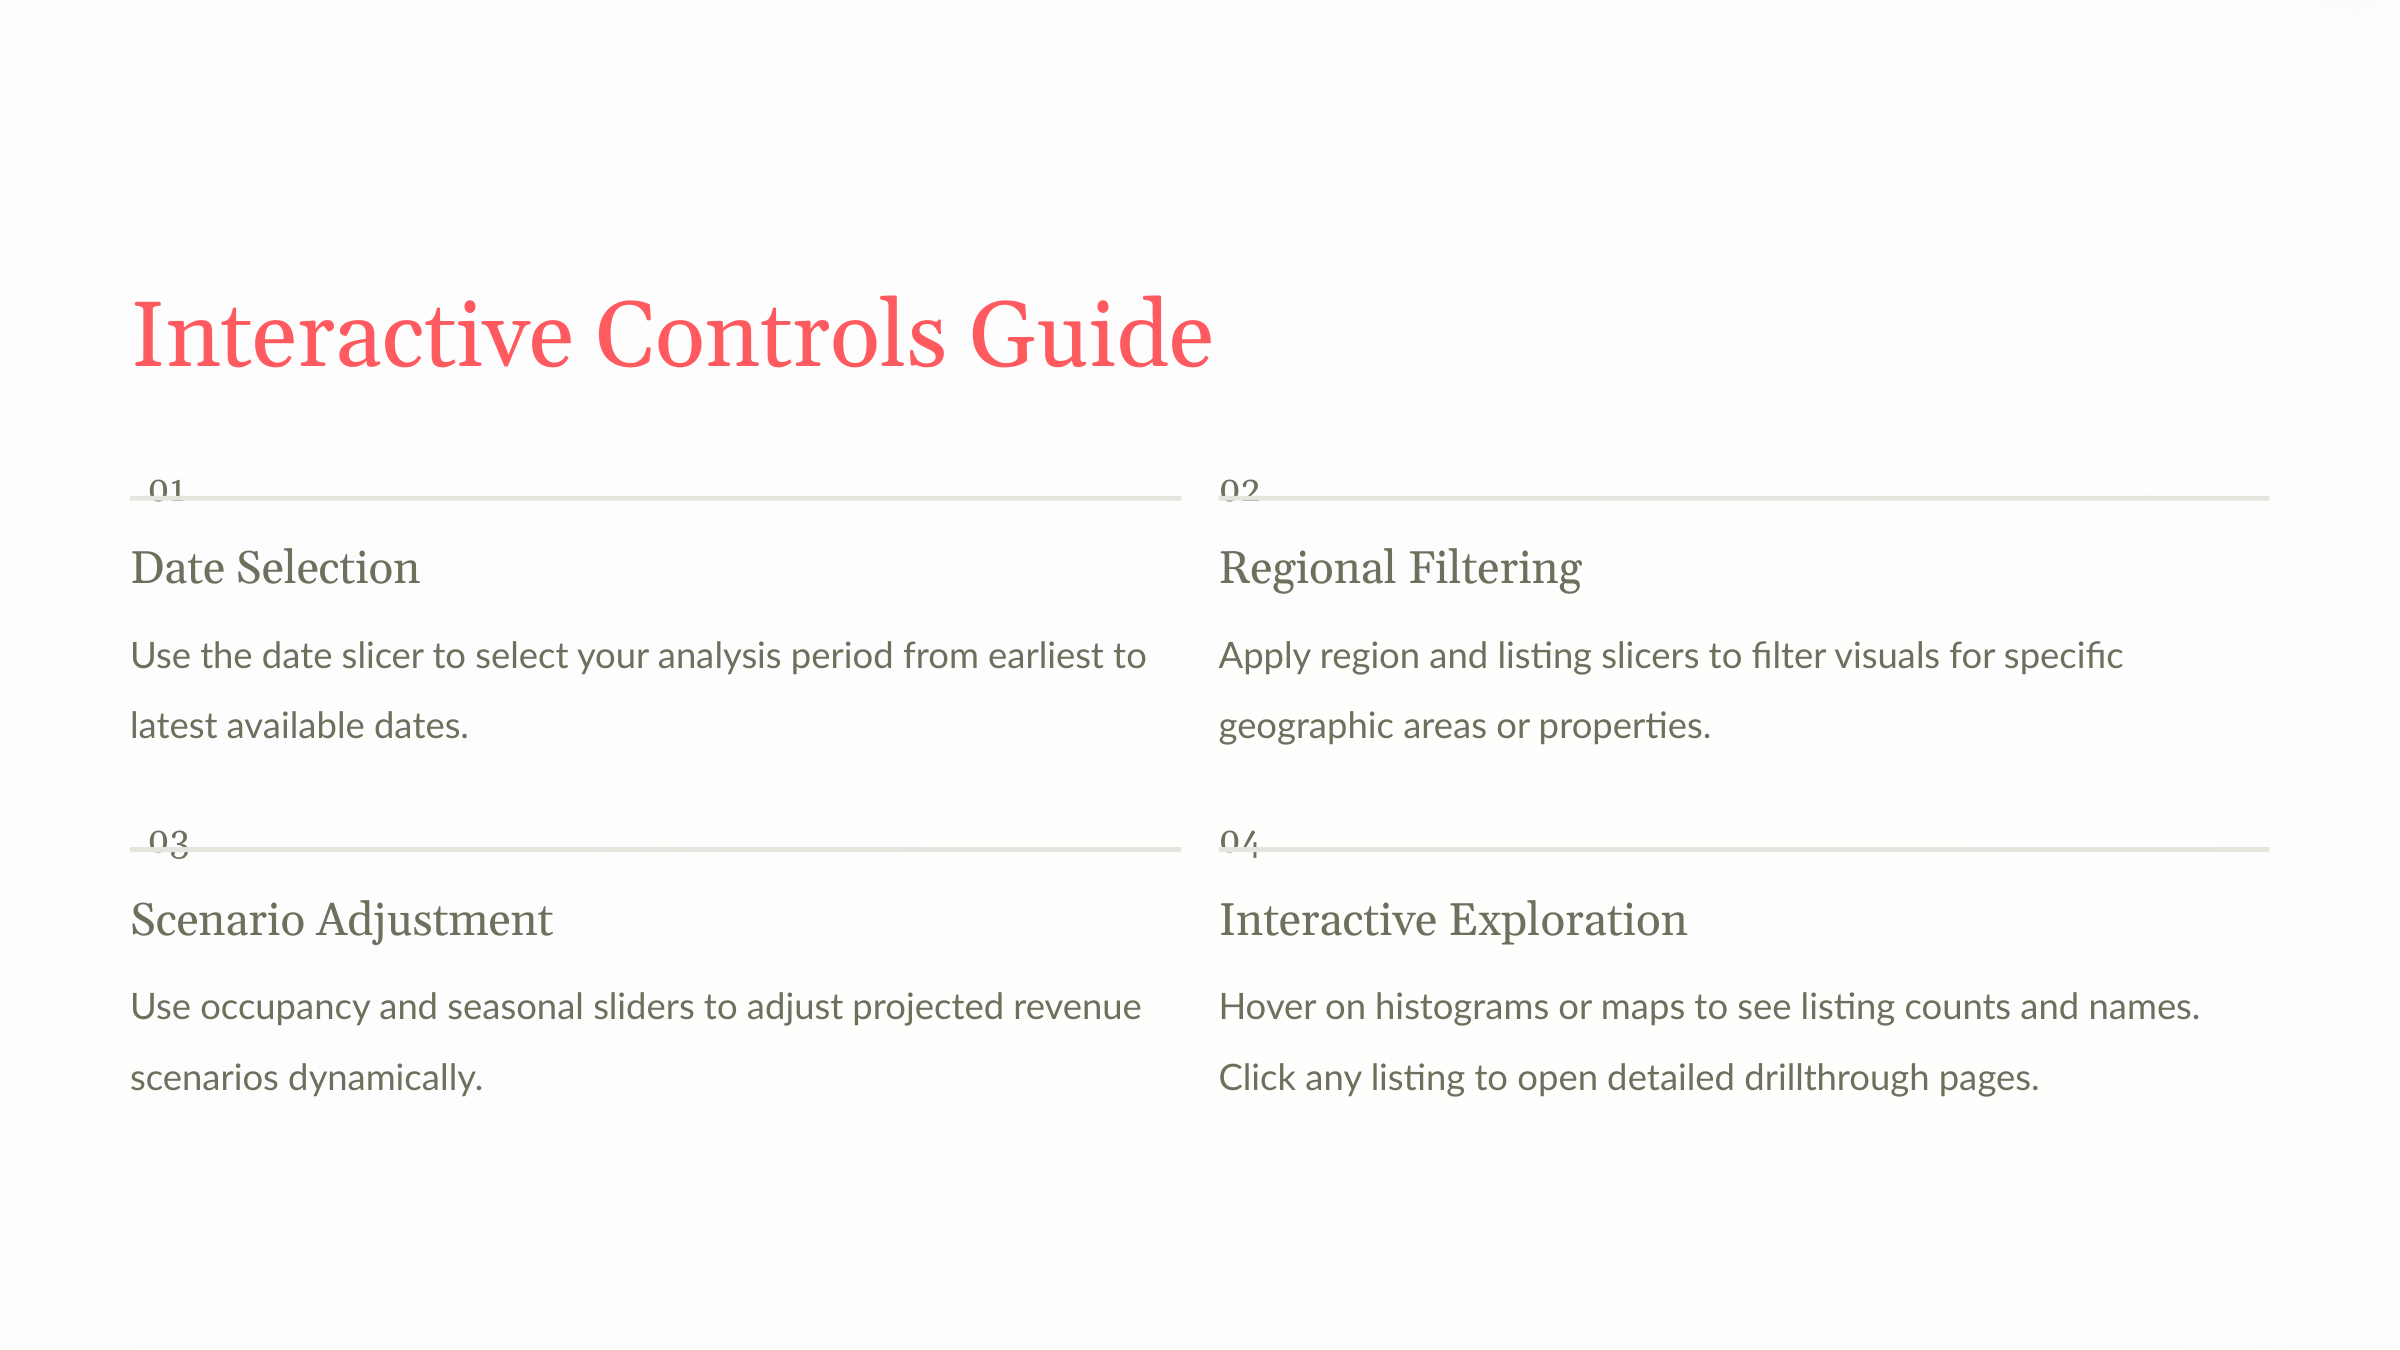

Interactive Controls Guide
01
02

Date Selection
Regional Filtering
Use the date slicer to select your analysis period from earliest to latest available dates.
Apply region and listing slicers to filter visuals for specific geographic areas or properties.
03
04

Scenario Adjustment
Interactive Exploration
Use occupancy and seasonal sliders to adjust projected revenue scenarios dynamically.
Hover on histograms or maps to see listing counts and names. Click any listing to open detailed drillthrough pages.